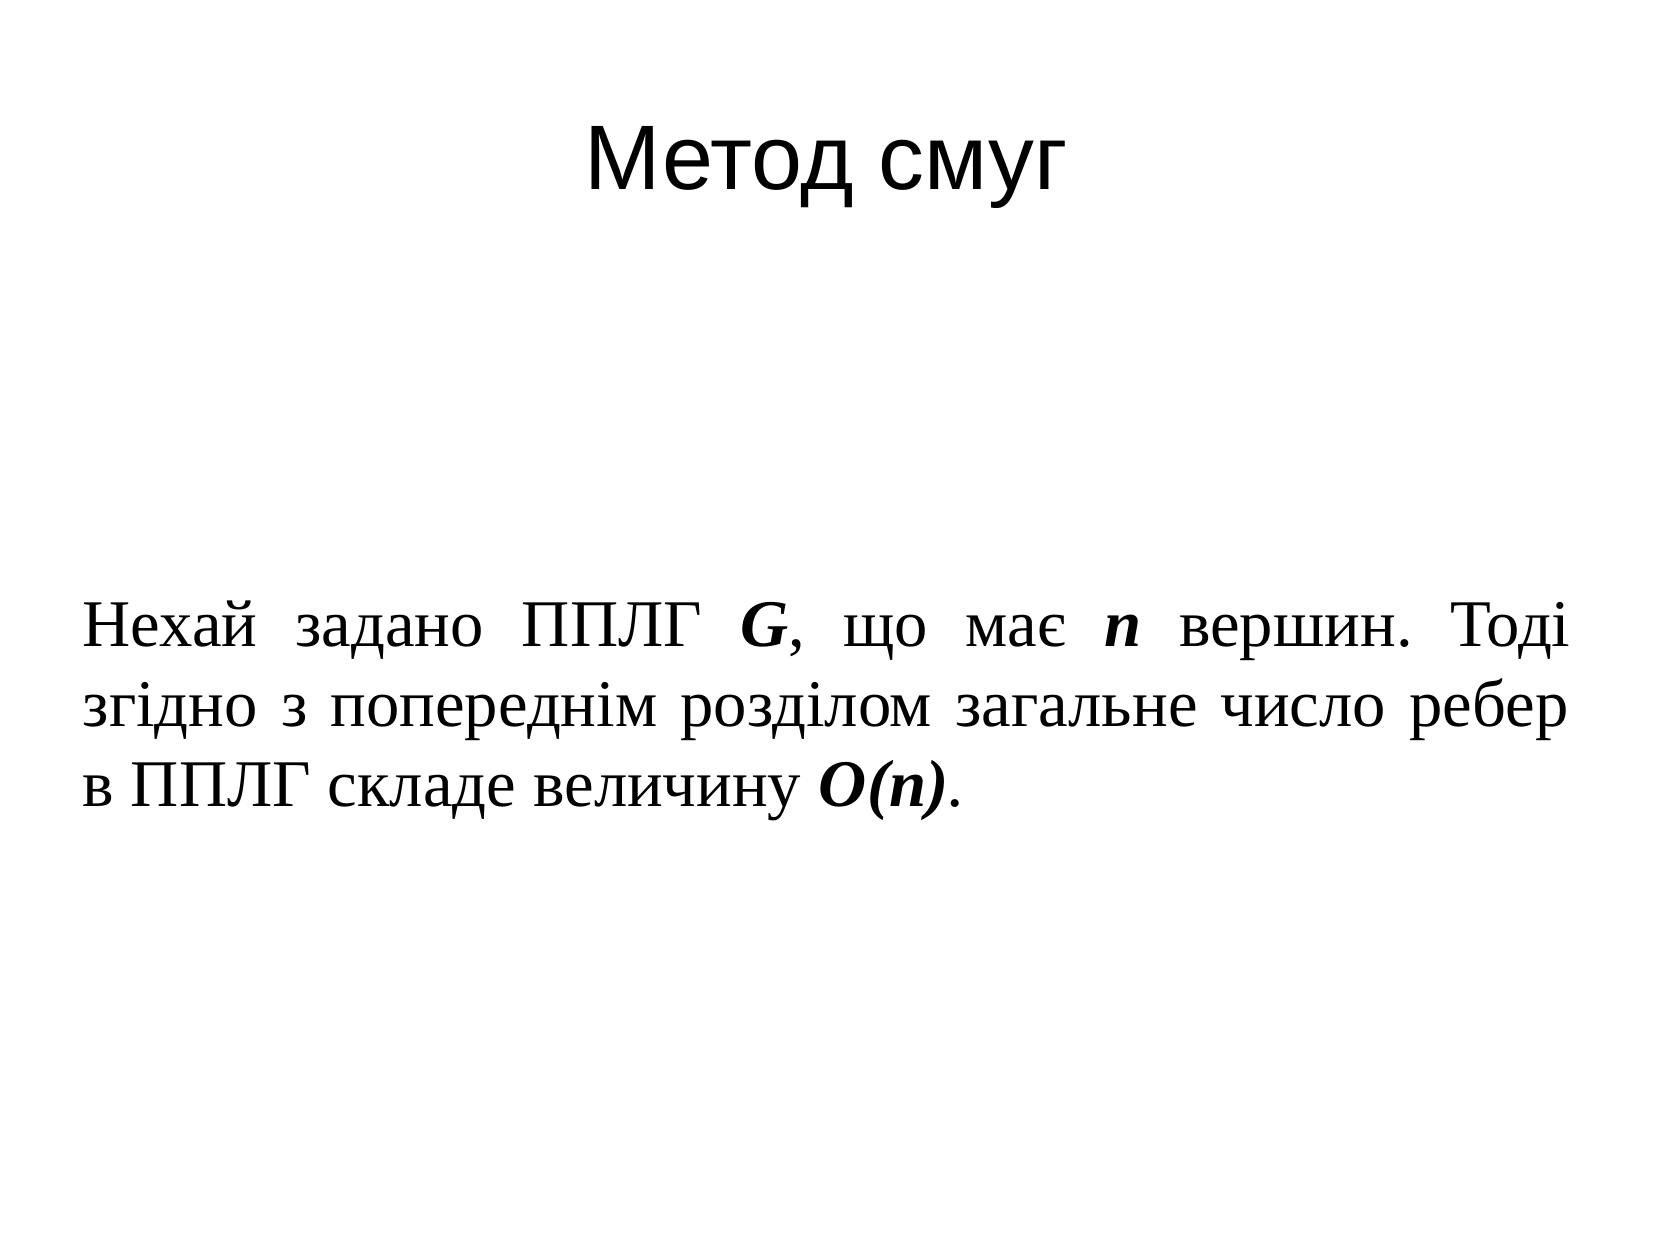

Метод смуг
Нехай задано ППЛГ G, що має n вершин. Тоді згідно з попереднім розділом загальне число ребер в ППЛГ складе величину O(n).